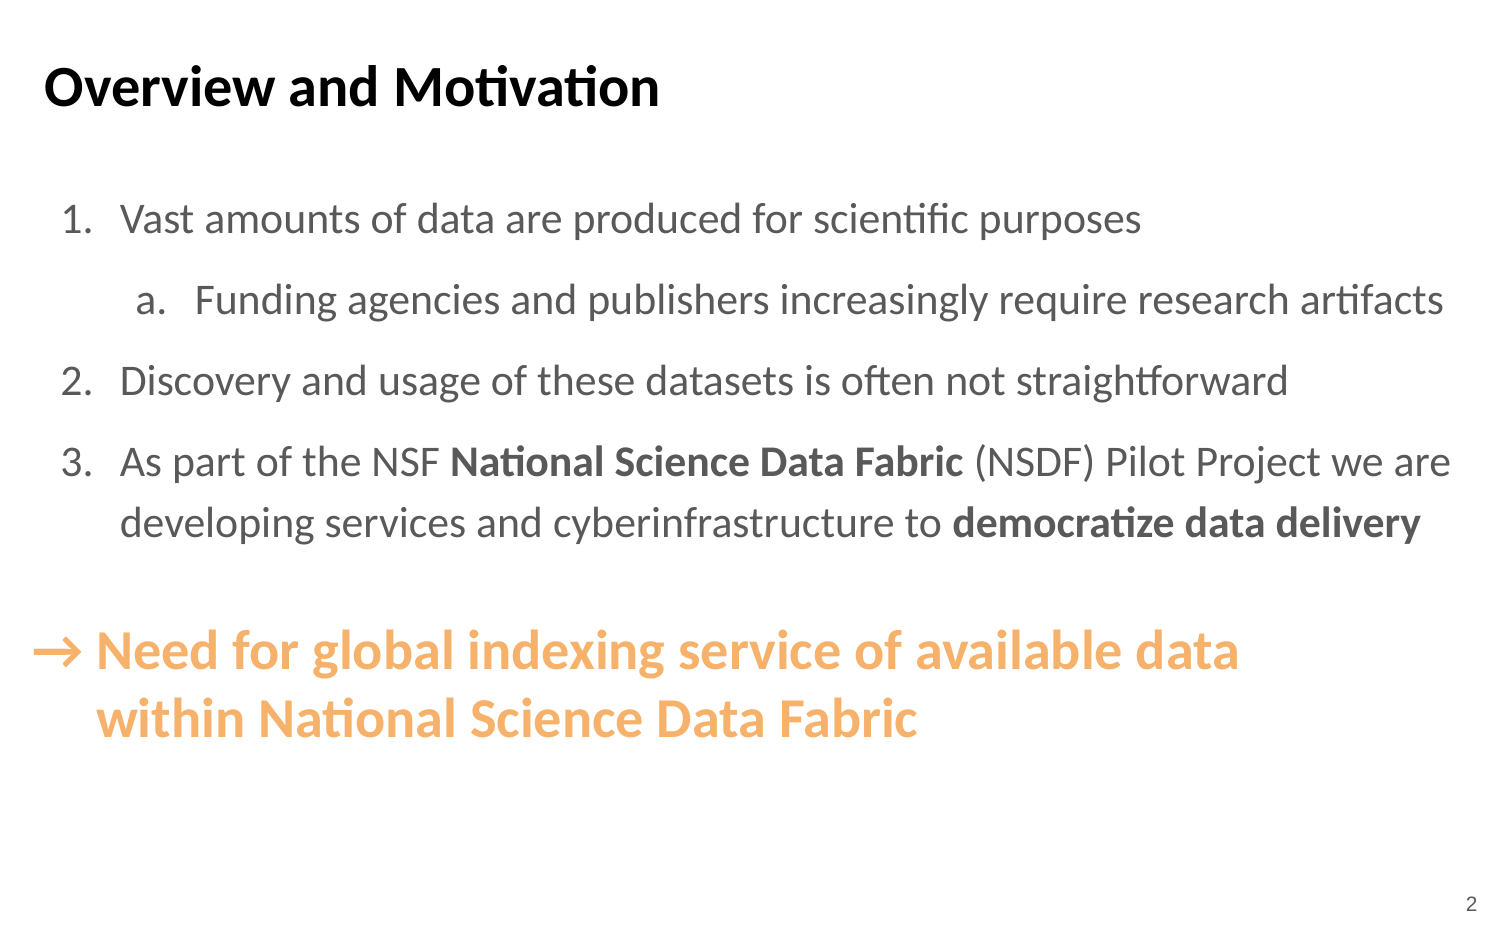

# Overview and Motivation

Vast amounts of data are produced for scientific purposes
Funding agencies and publishers increasingly require research artifacts
Discovery and usage of these datasets is often not straightforward
As part of the NSF National Science Data Fabric (NSDF) Pilot Project we are developing services and cyberinfrastructure to democratize data delivery
→ Need for global indexing service of available data
     within National Science Data Fabric
2